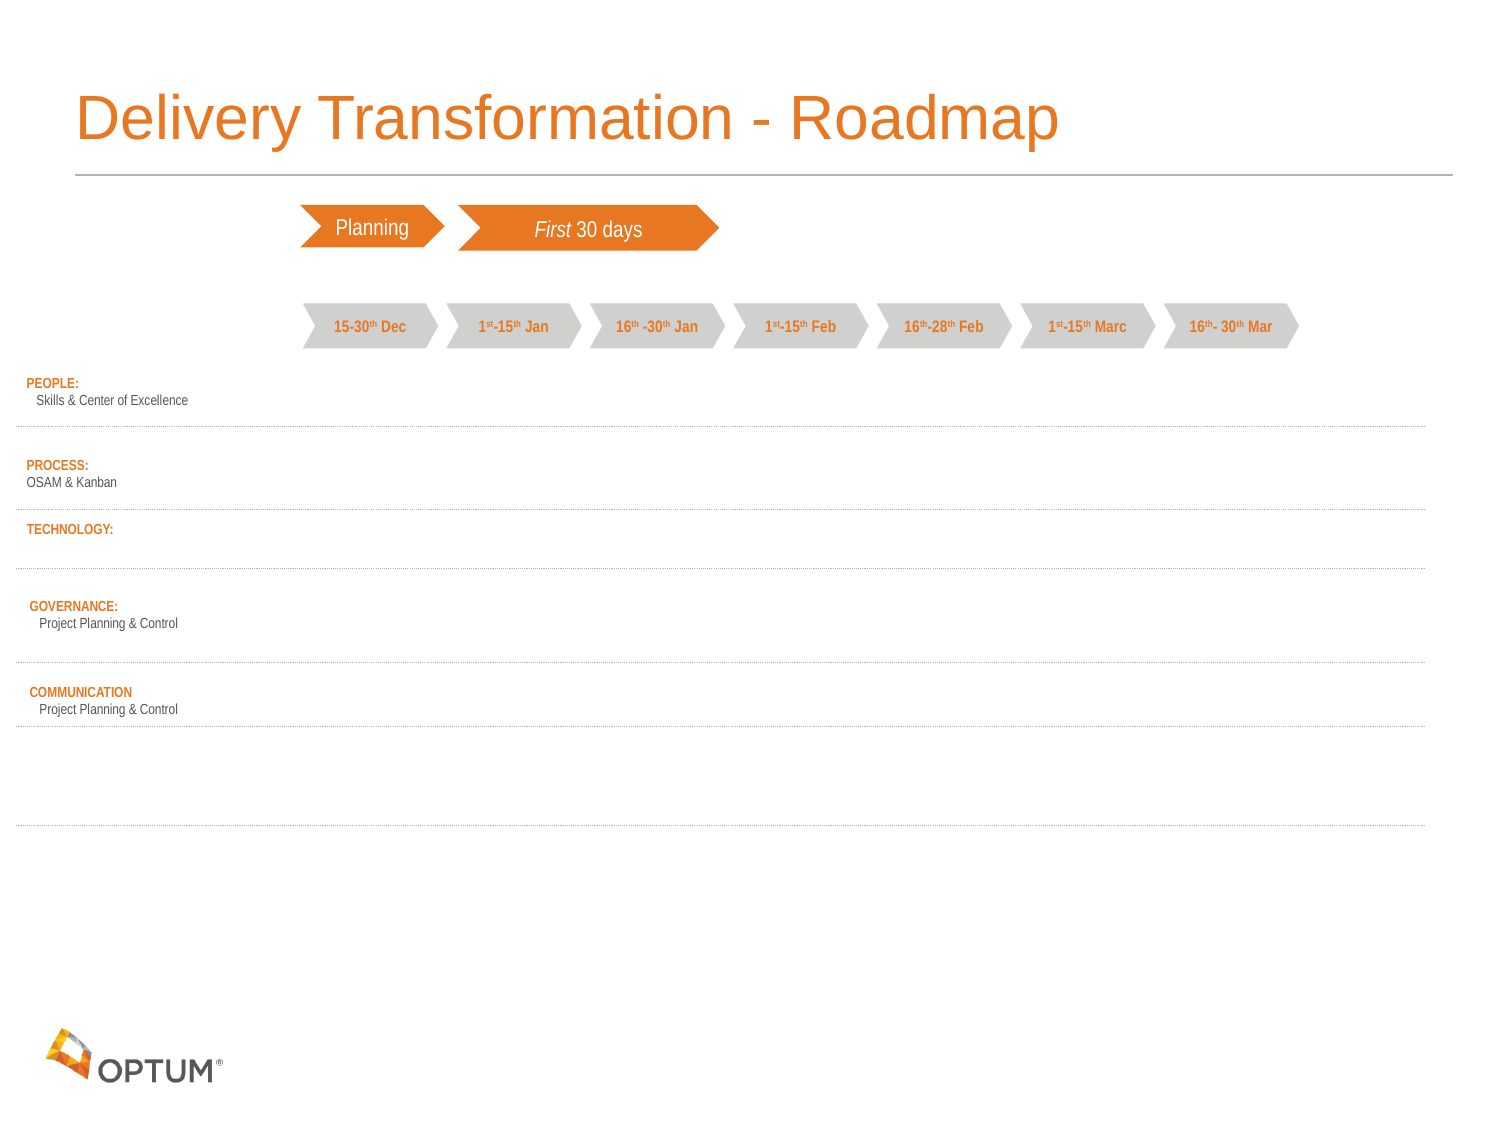

# Delivery Transformation - Roadmap
Planning
First 30 days
15-30th Dec
1st-15th Jan
16th -30th Jan
1st-15th Feb
16th-28th Feb
1st-15th Marc
16th- 30th Mar
PEOPLE:
   Skills & Center of Excellence
PROCESS:
OSAM & Kanban
TECHNOLOGY:
GOVERNANCE:
   Project Planning & Control
COMMUNICATION
   Project Planning & Control